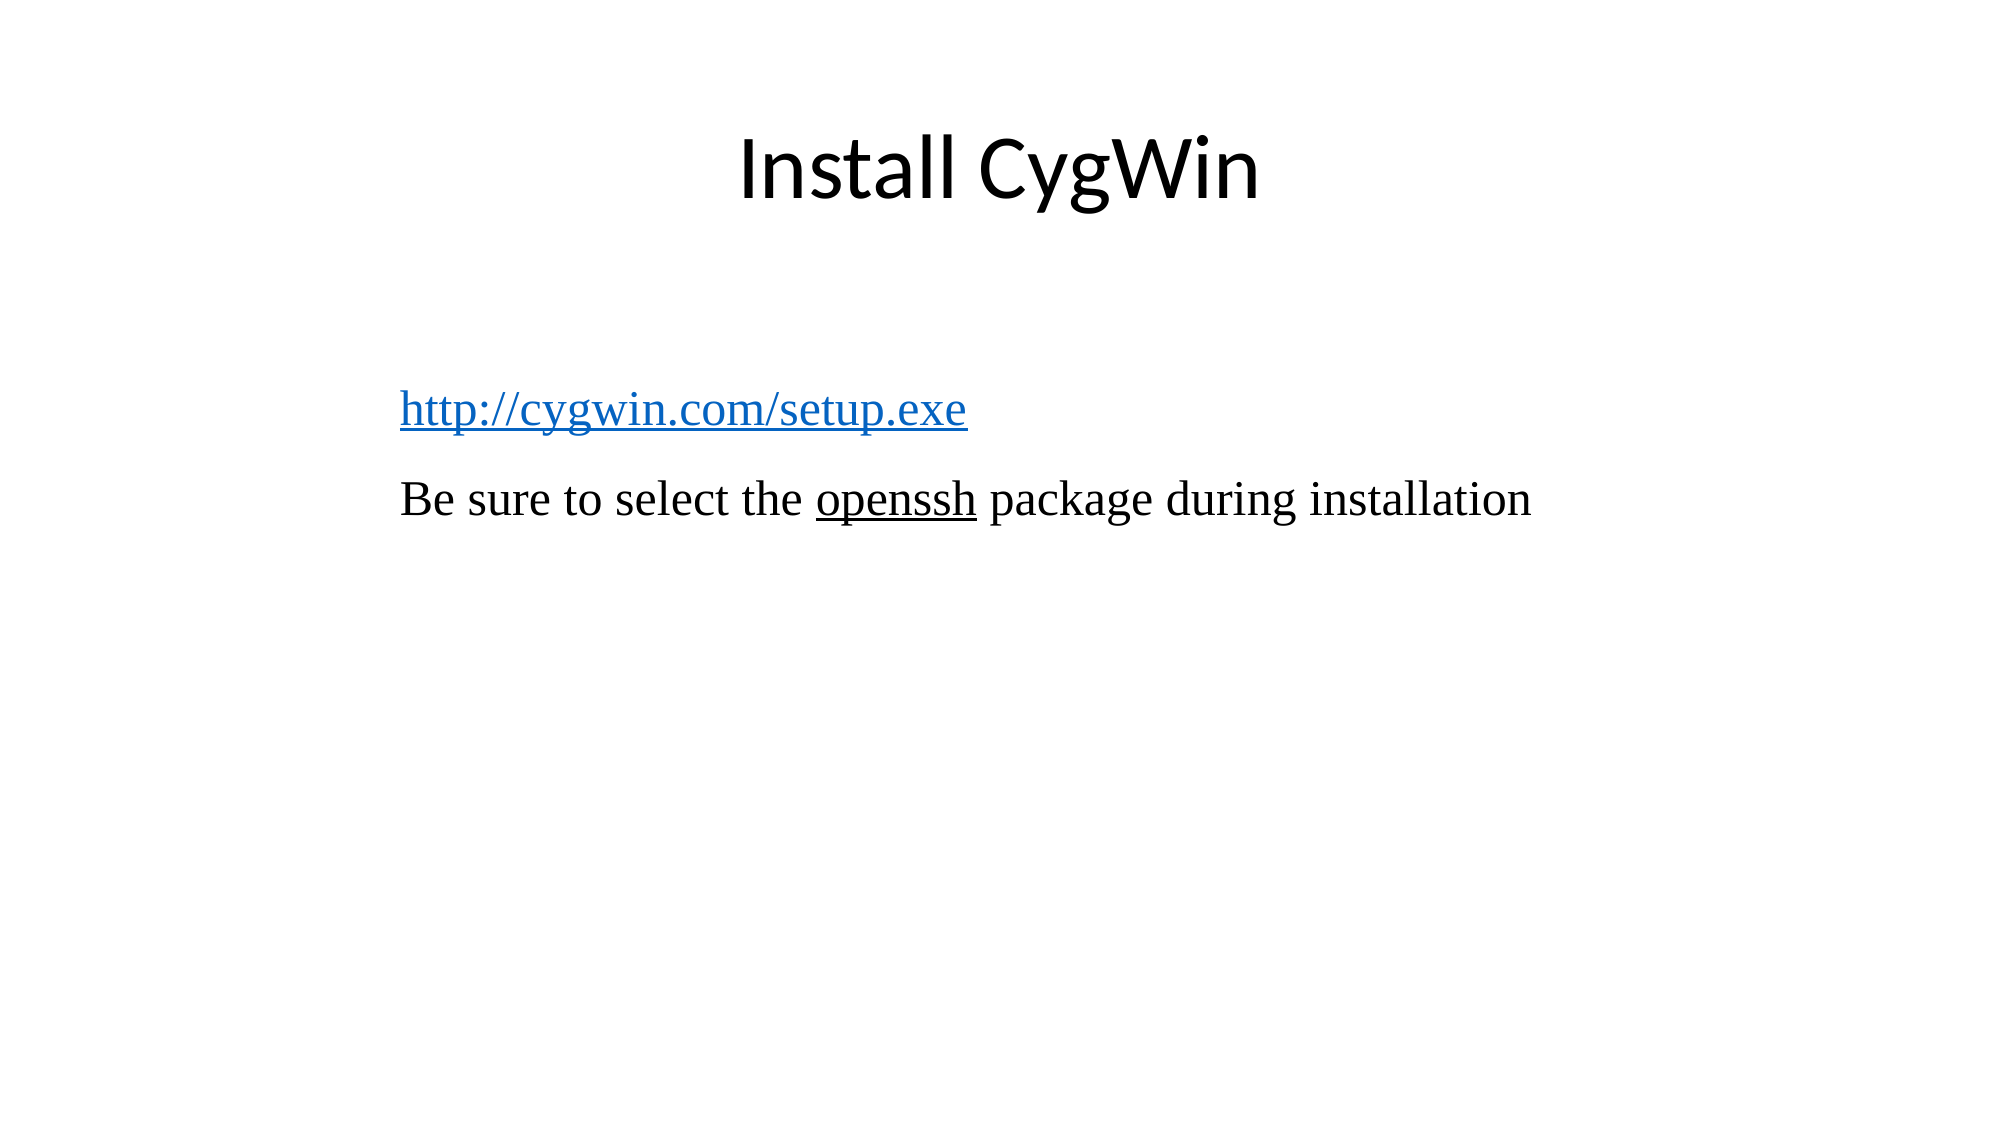

# Install CygWin
http://cygwin.com/setup.exe
Be sure to select the openssh package during installation